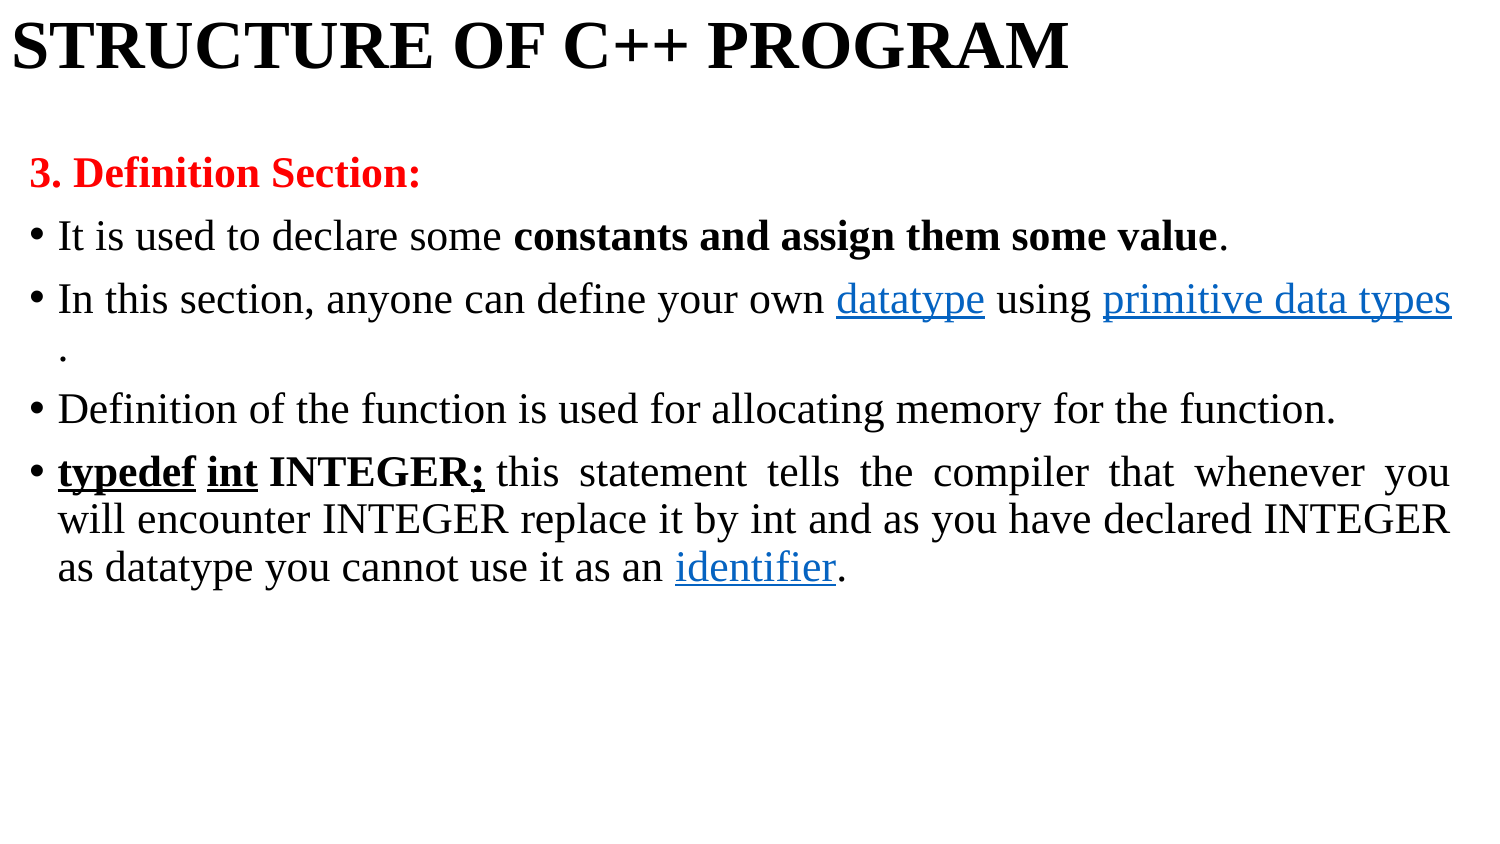

# STRUCTURE OF C++ PROGRAM
3. Definition Section:
It is used to declare some constants and assign them some value.
In this section, anyone can define your own datatype using primitive data types.
Definition of the function is used for allocating memory for the function.
typedef int INTEGER; this statement tells the compiler that whenever you will encounter INTEGER replace it by int and as you have declared INTEGER as datatype you cannot use it as an identifier.